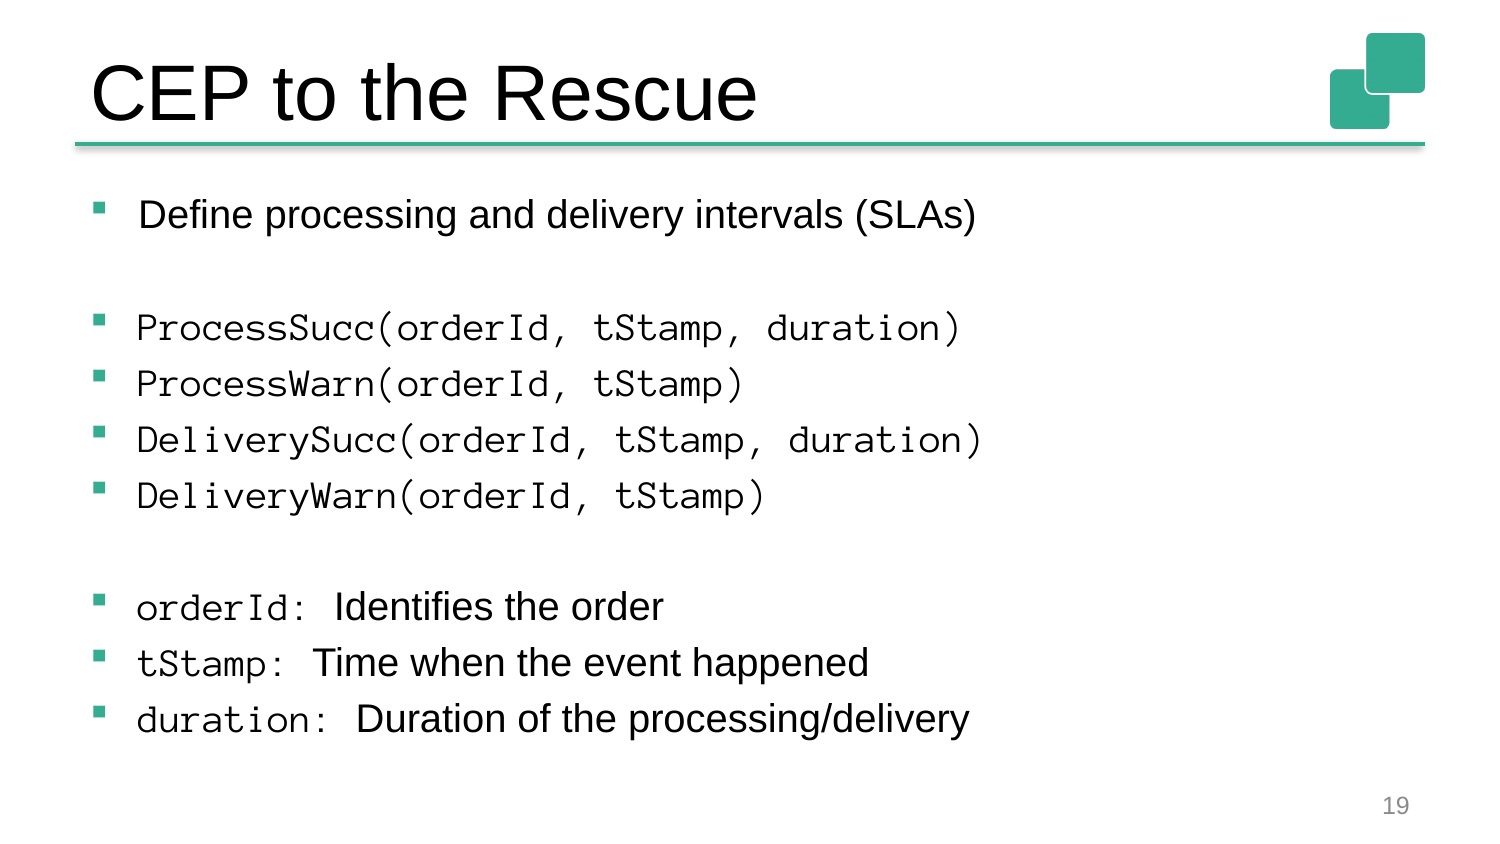

# CEP to the Rescue
Define processing and delivery intervals (SLAs)

ProcessSucc(orderId, tStamp, duration)
ProcessWarn(orderId, tStamp)
DeliverySucc(orderId, tStamp, duration)
DeliveryWarn(orderId, tStamp)

orderId: Identifies the order
tStamp: Time when the event happened
duration: Duration of the processing/delivery
19